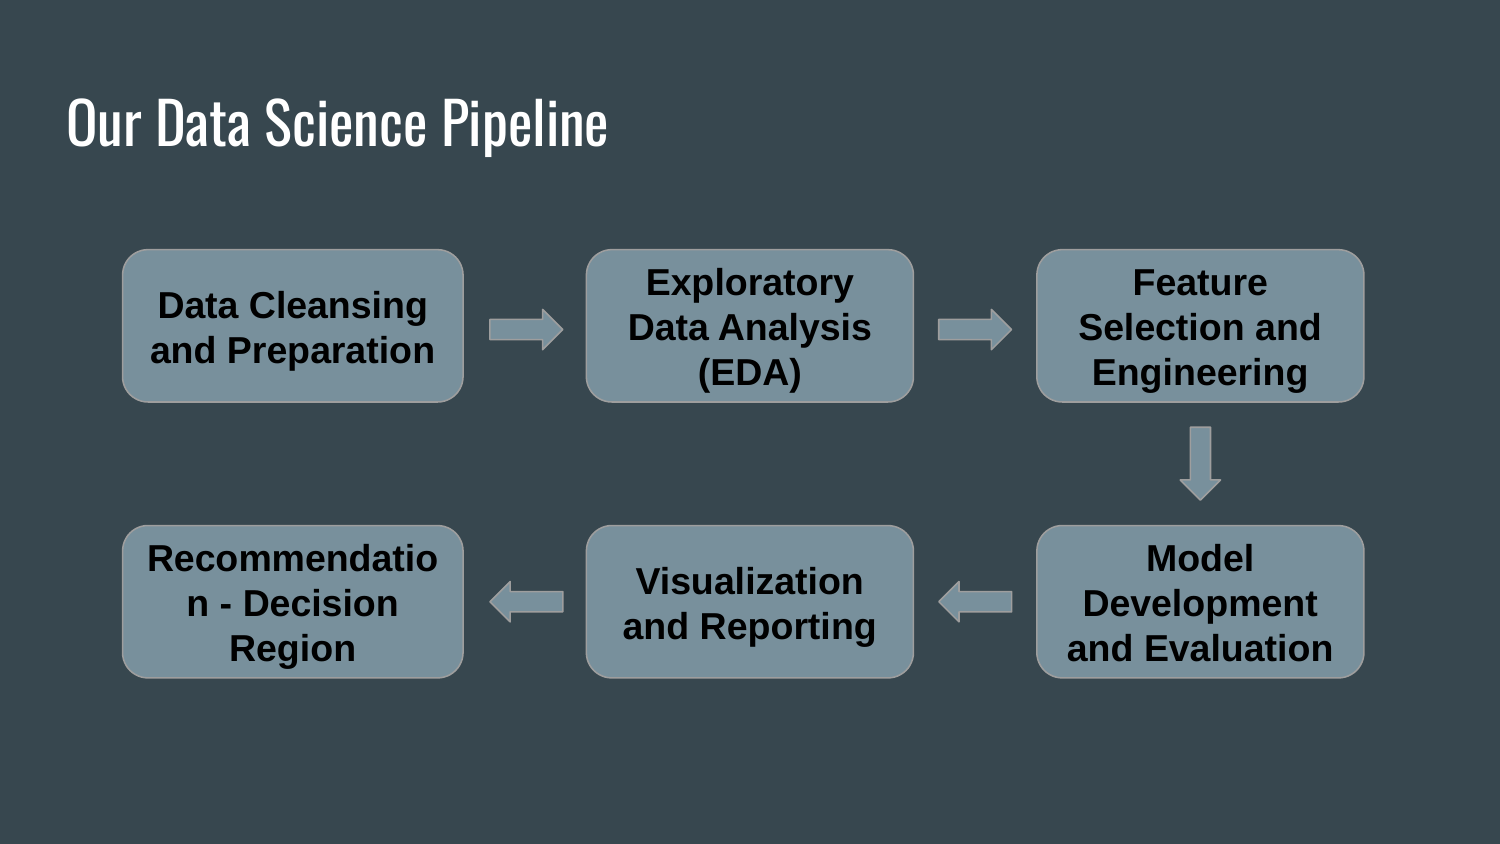

# Our Data Science Pipeline
Data Cleansing and Preparation
Exploratory Data Analysis (EDA)
Feature Selection and Engineering

Recommendation - Decision Region
Visualization and Reporting
Model Development and Evaluation